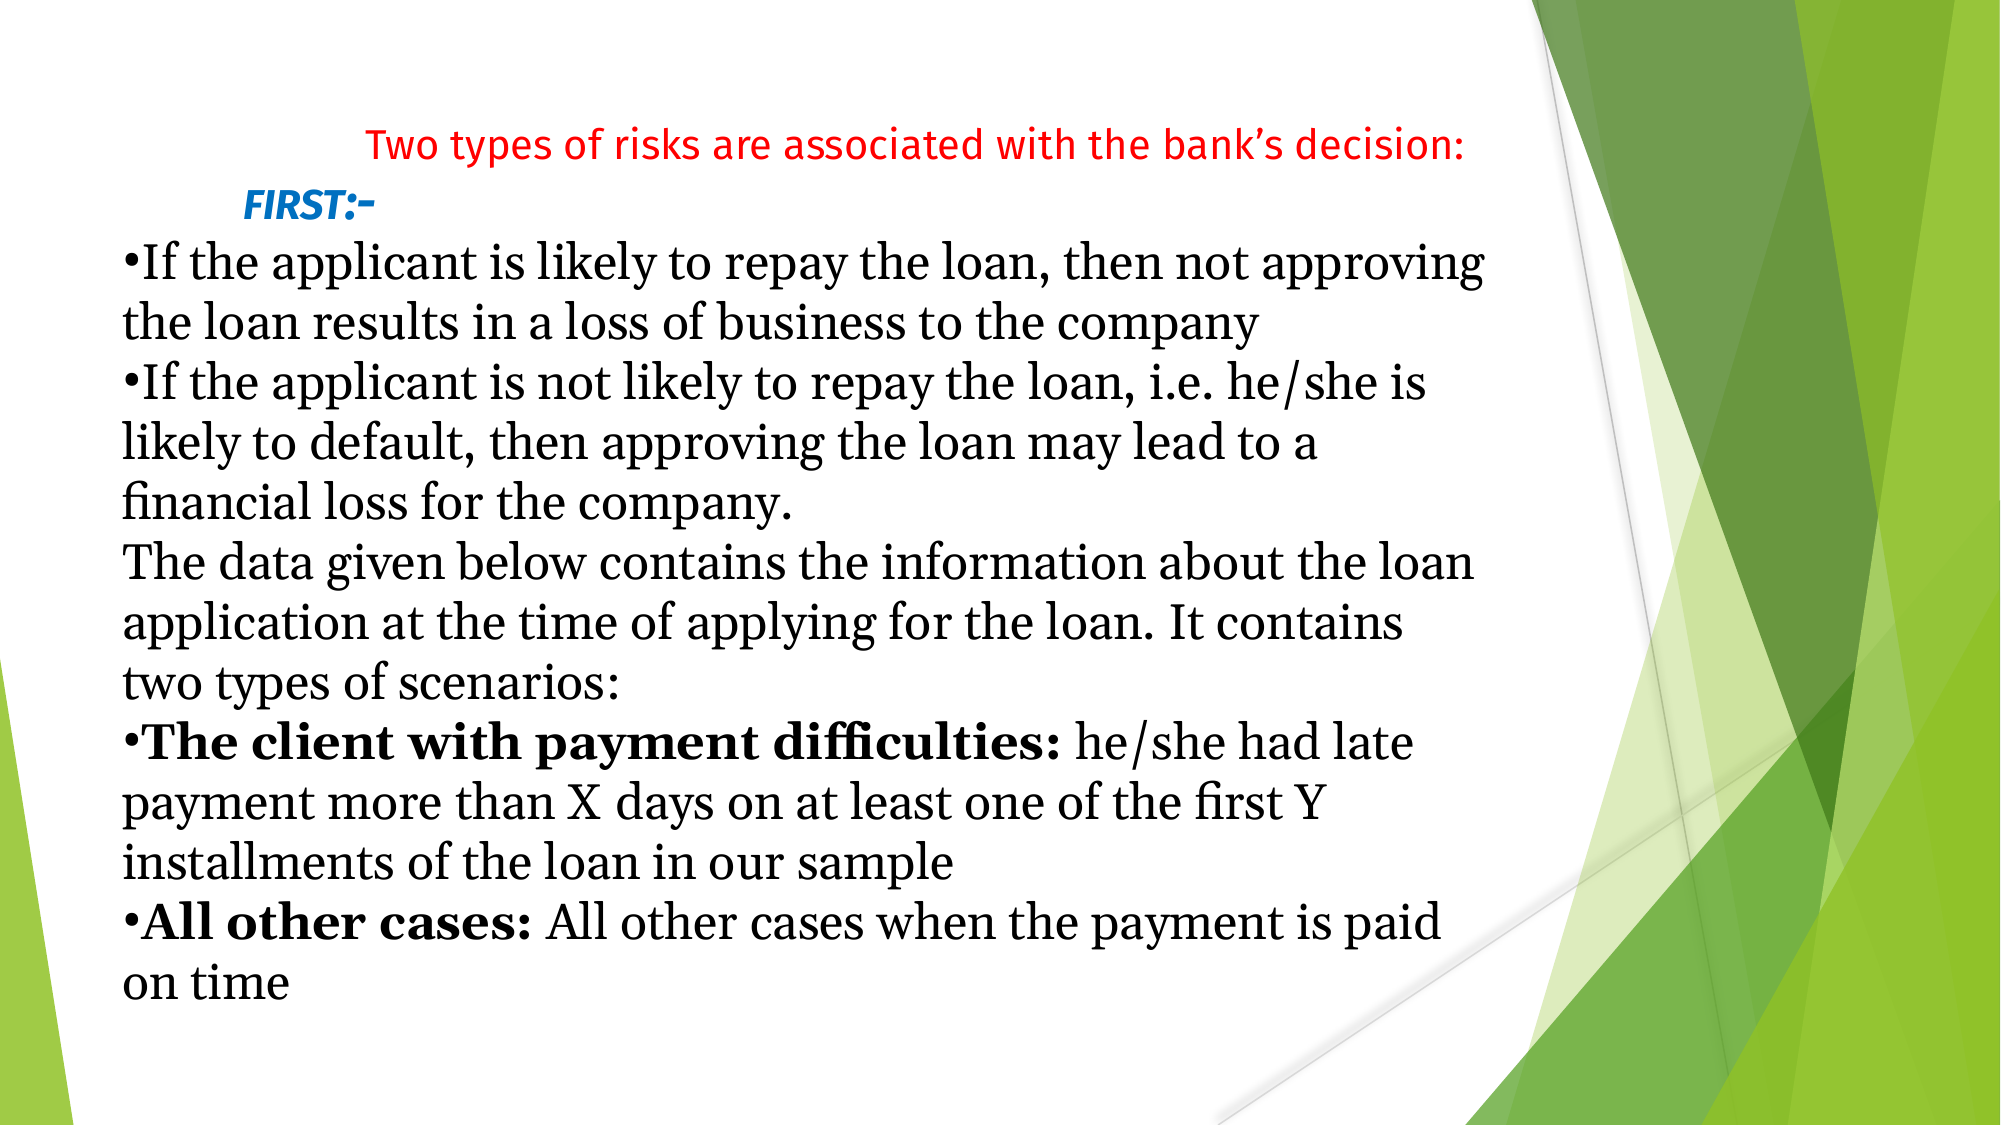

Two types of risks are associated with the bank’s decision:              FIRST:-
If the applicant is likely to repay the loan, then not approving the loan results in a loss of business to the company
If the applicant is not likely to repay the loan, i.e. he/she is likely to default, then approving the loan may lead to a financial loss for the company.
The data given below contains the information about the loan application at the time of applying for the loan. It contains two types of scenarios:
The client with payment difficulties: he/she had late payment more than X days on at least one of the first Y installments of the loan in our sample
All other cases: All other cases when the payment is paid on time